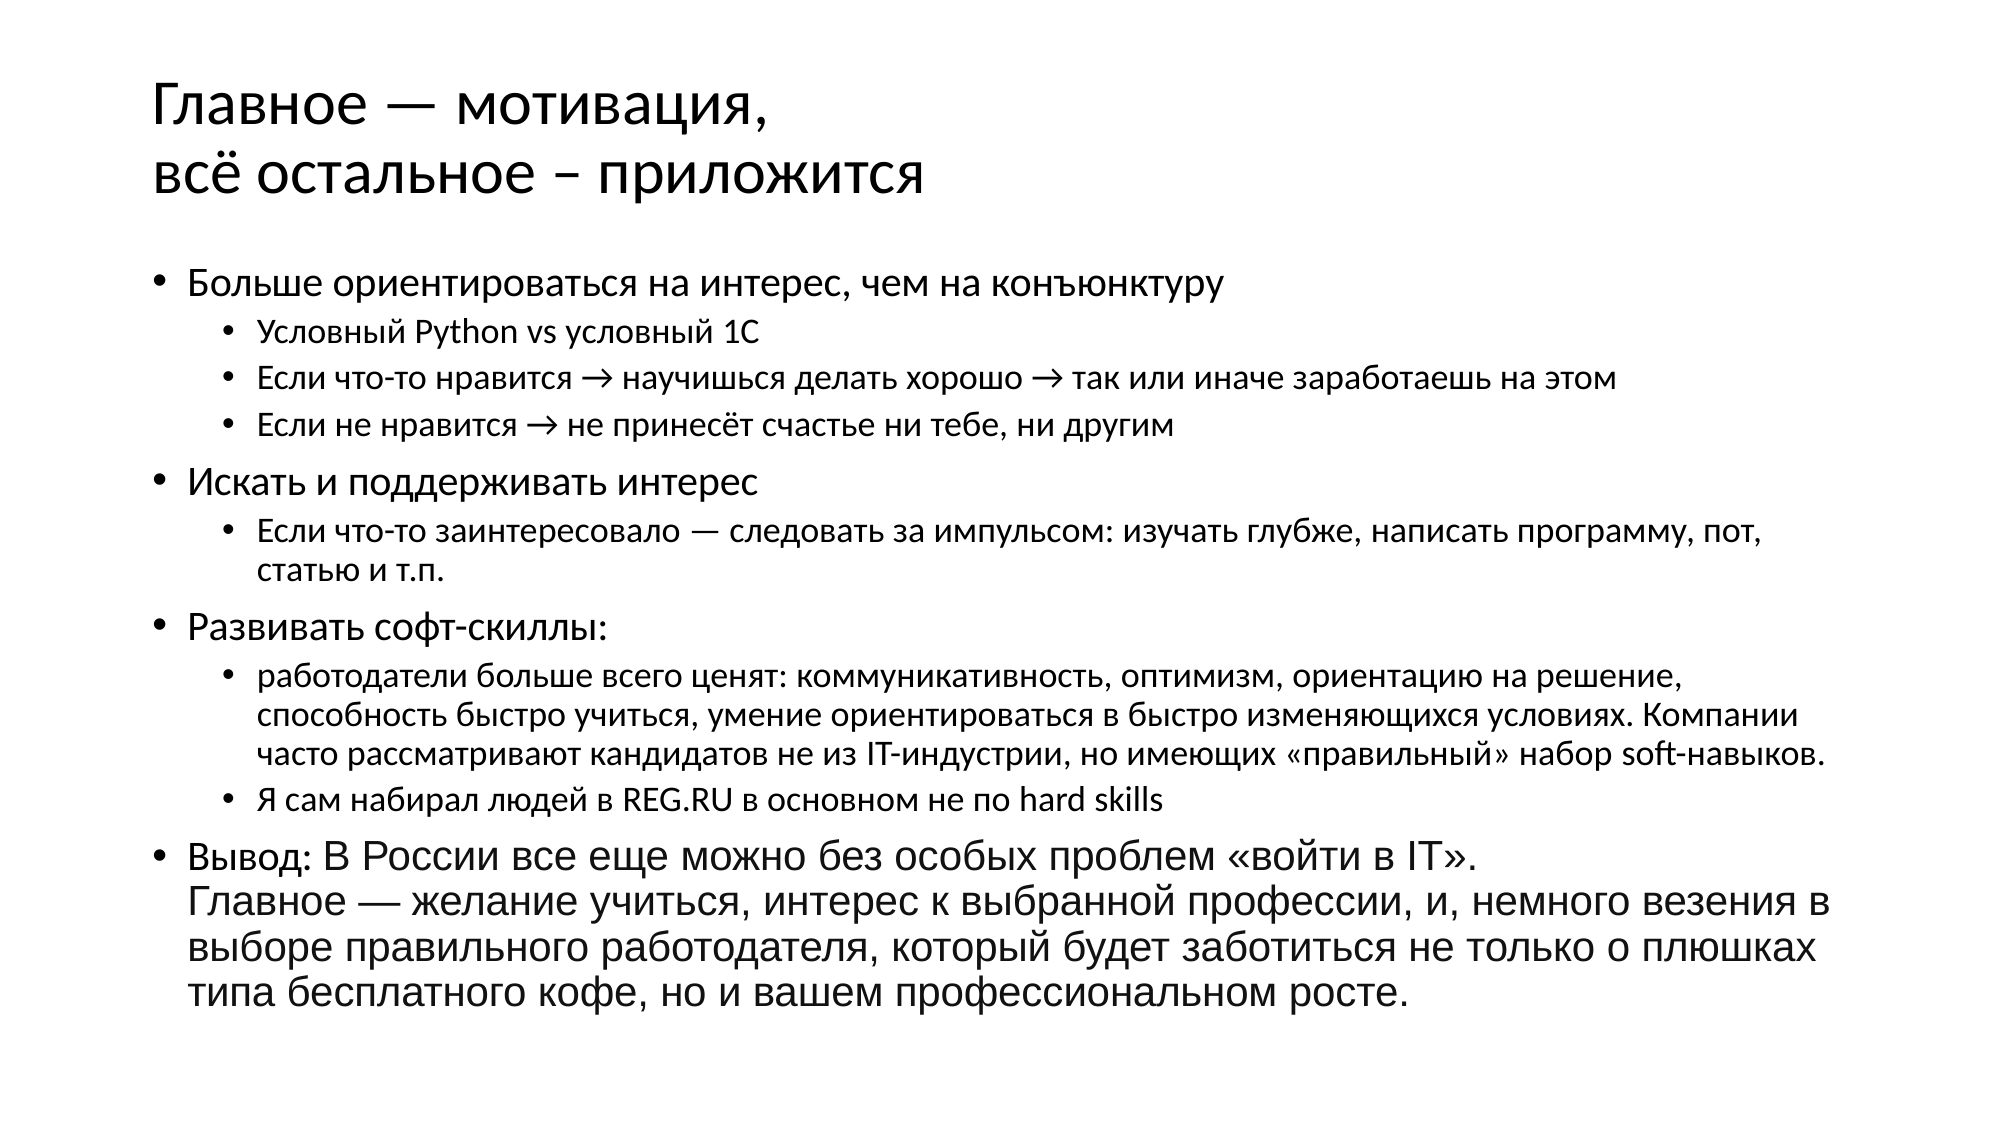

# Главное — мотивация, всё остальное – приложится
Больше ориентироваться на интерес, чем на конъюнктуру
Условный Python vs условный 1С
Если что-то нравится → научишься делать хорошо → так или иначе заработаешь на этом
Если не нравится → не принесёт счастье ни тебе, ни другим
Искать и поддерживать интерес
Если что-то заинтересовало — следовать за импульсом: изучать глубже, написать программу, пот, статью и т.п.
Развивать софт-скиллы:
работодатели больше всего ценят: коммуникативность, оптимизм, ориентацию на решение, способность быстро учиться, умение ориентироваться в быстро изменяющихся условиях. Компании часто рассматривают кандидатов не из IT-индустрии, но имеющих «правильный» набор soft-навыков.
Я сам набирал людей в REG.RU в основном не по hard skills
Вывод: В России все еще можно без особых проблем «войти в IT».
Главное — желание учиться, интерес к выбранной профессии, и, немного везения в выборе правильного работодателя, который будет заботиться не только о плюшках типа бесплатного кофе, но и вашем профессиональном росте.